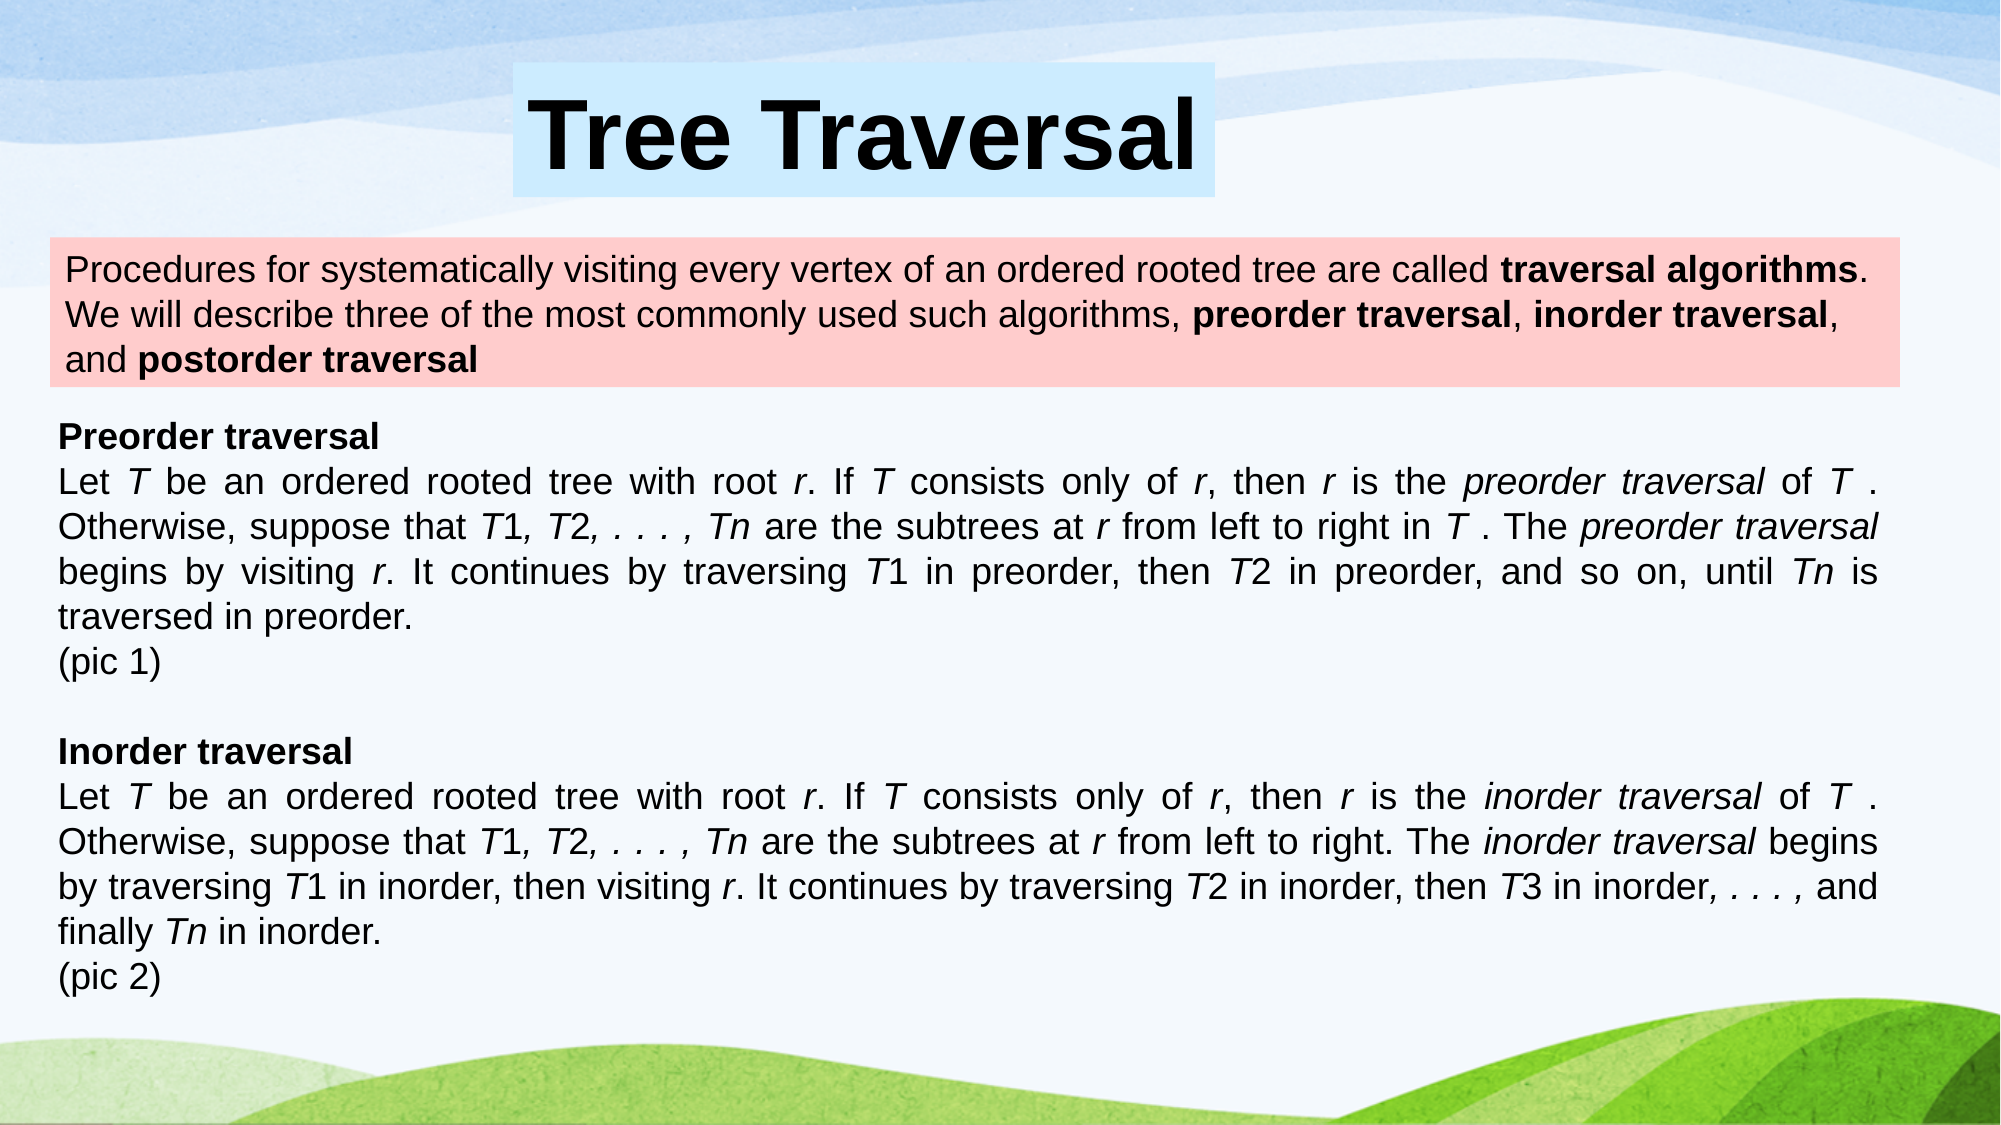

Tree Traversal
Procedures for systematically visiting every vertex of an ordered rooted tree are called traversal algorithms. We will describe three of the most commonly used such algorithms, preorder traversal, inorder traversal, and postorder traversal
Preorder traversal
Let T be an ordered rooted tree with root r. If T consists only of r, then r is the preorder traversal of T . Otherwise, suppose that T1, T2, . . . , Tn are the subtrees at r from left to right in T . The preorder traversal begins by visiting r. It continues by traversing T1 in preorder, then T2 in preorder, and so on, until Tn is traversed in preorder.
(pic 1)
Inorder traversal
Let T be an ordered rooted tree with root r. If T consists only of r, then r is the inorder traversal of T . Otherwise, suppose that T1, T2, . . . , Tn are the subtrees at r from left to right. The inorder traversal begins by traversing T1 in inorder, then visiting r. It continues by traversing T2 in inorder, then T3 in inorder, . . . , and finally Tn in inorder.
(pic 2)